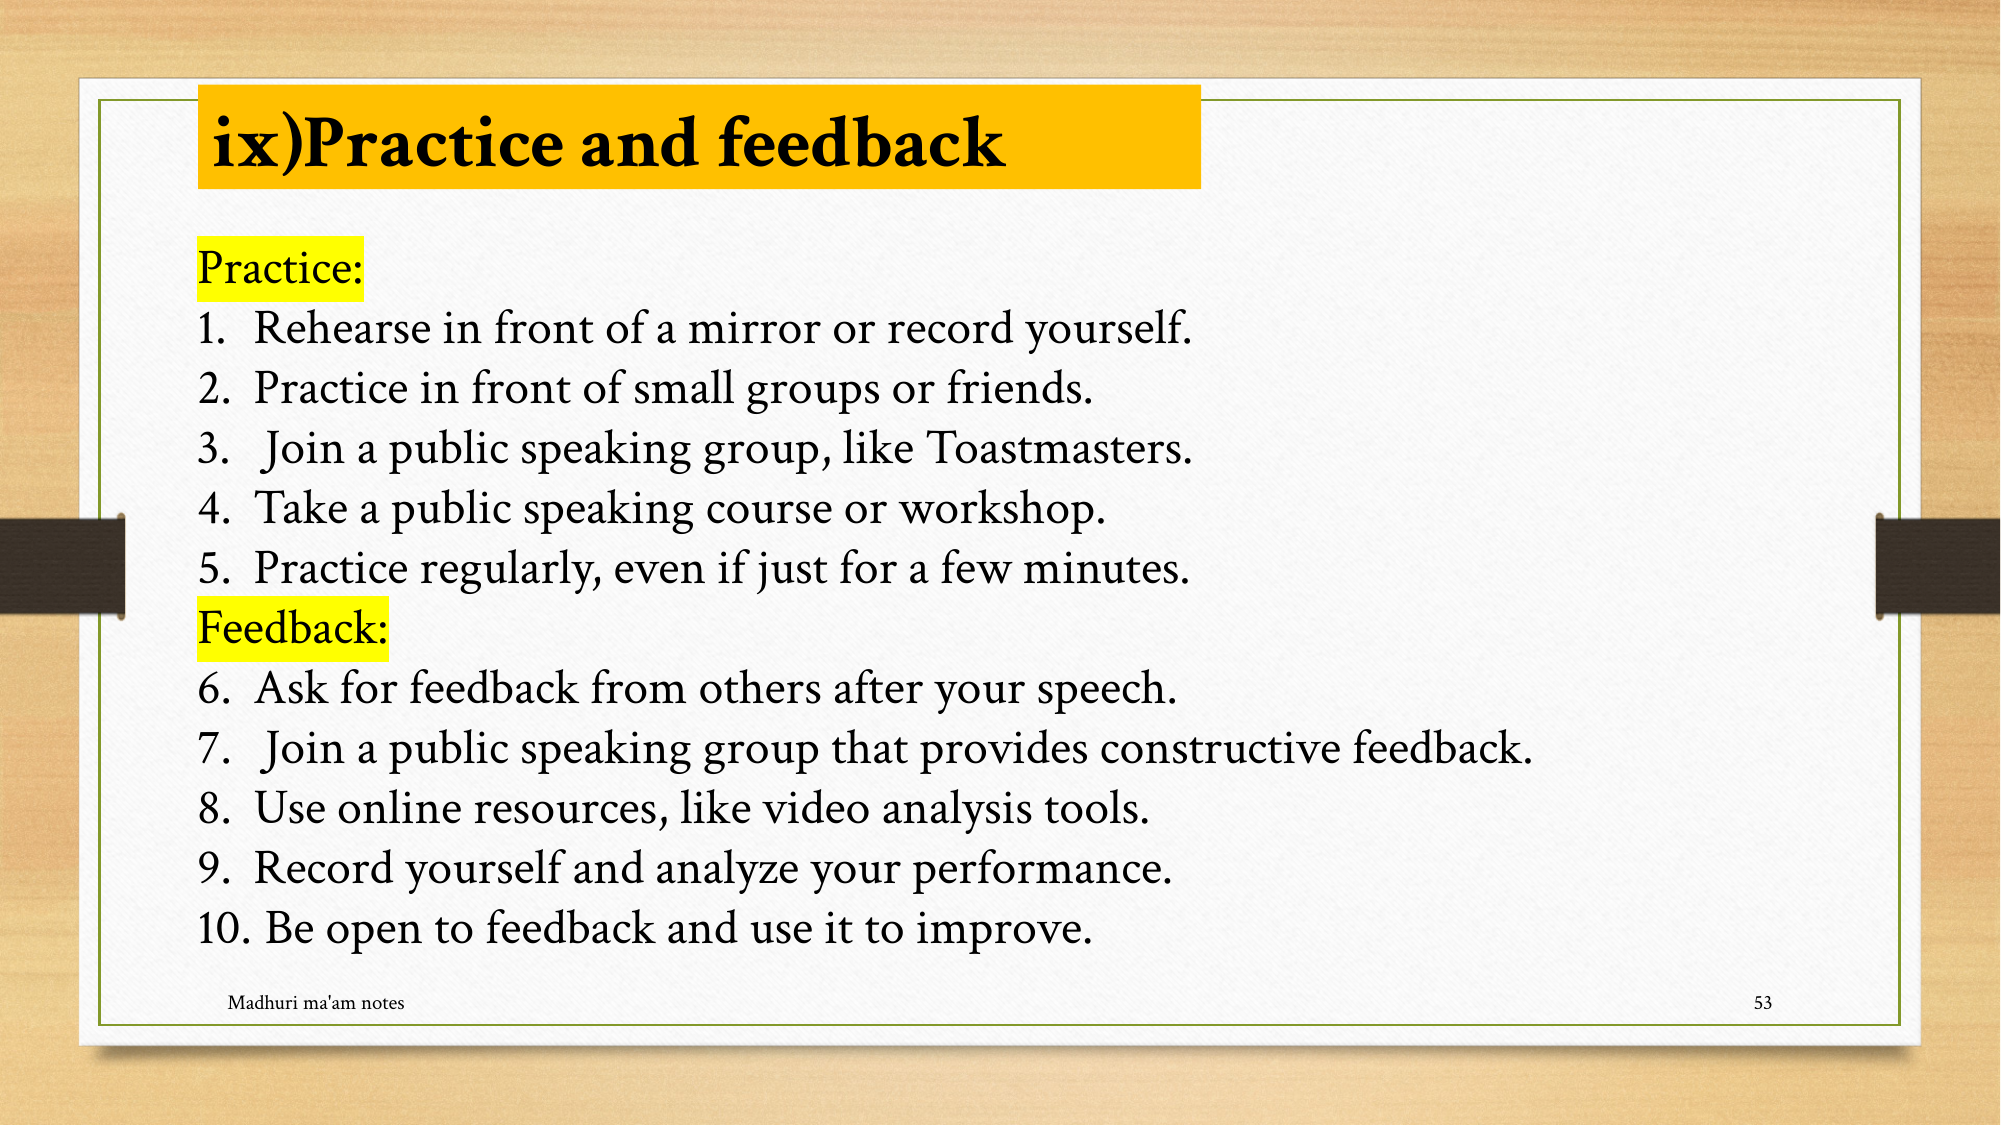

ix)Practice and feedback
Practice:
Rehearse in front of a mirror or record yourself.
Practice in front of small groups or friends.
 Join a public speaking group, like Toastmasters.
Take a public speaking course or workshop.
Practice regularly, even if just for a few minutes.
Feedback:
Ask for feedback from others after your speech.
 Join a public speaking group that provides constructive feedback.
Use online resources, like video analysis tools.
Record yourself and analyze your performance.
 Be open to feedback and use it to improve.
Madhuri ma'am notes
53